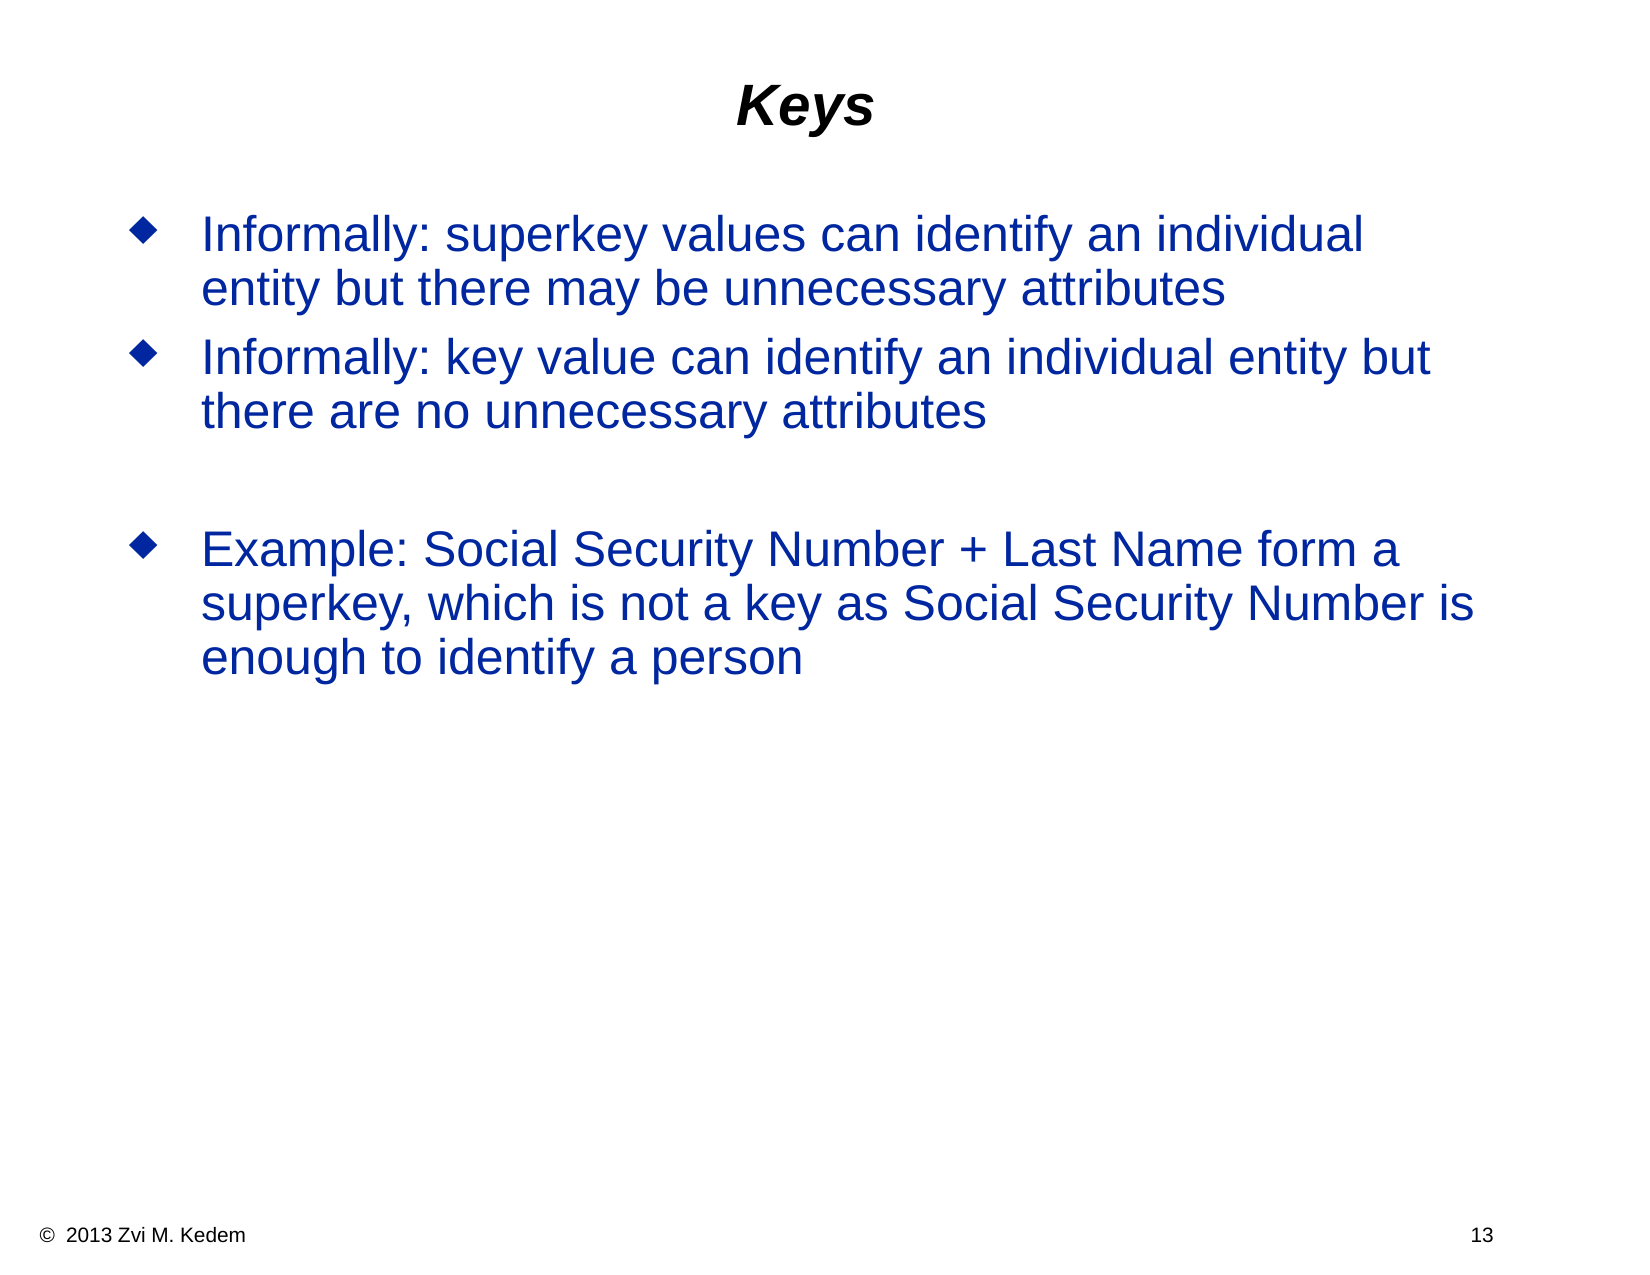

# Keys
Informally: superkey values can identify an individual entity but there may be unnecessary attributes
Informally: key value can identify an individual entity but there are no unnecessary attributes

Example: Social Security Number + Last Name form a superkey, which is not a key as Social Security Number is enough to identify a person